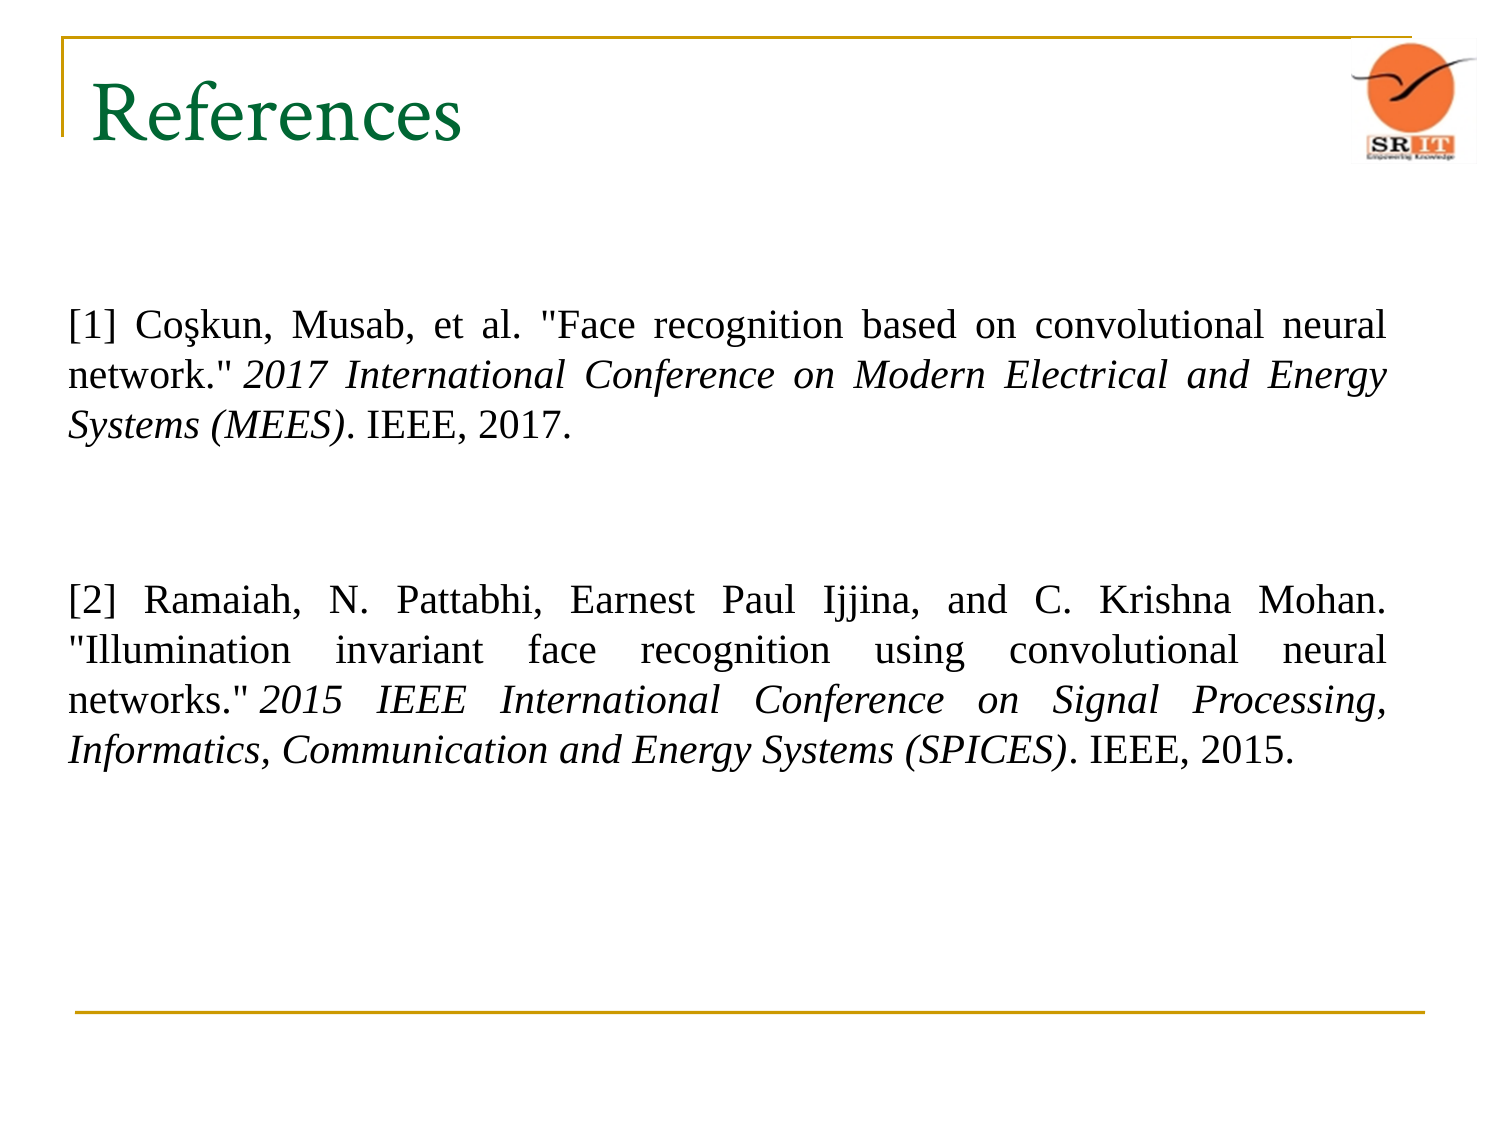

# References

[1] Coşkun, Musab, et al. "Face recognition based on convolutional neural network." 2017 International Conference on Modern Electrical and Energy Systems (MEES). IEEE, 2017.

[2] Ramaiah, N. Pattabhi, Earnest Paul Ijjina, and C. Krishna Mohan. "Illumination invariant face recognition using convolutional neural networks." 2015 IEEE International Conference on Signal Processing, Informatics, Communication and Energy Systems (SPICES). IEEE, 2015.